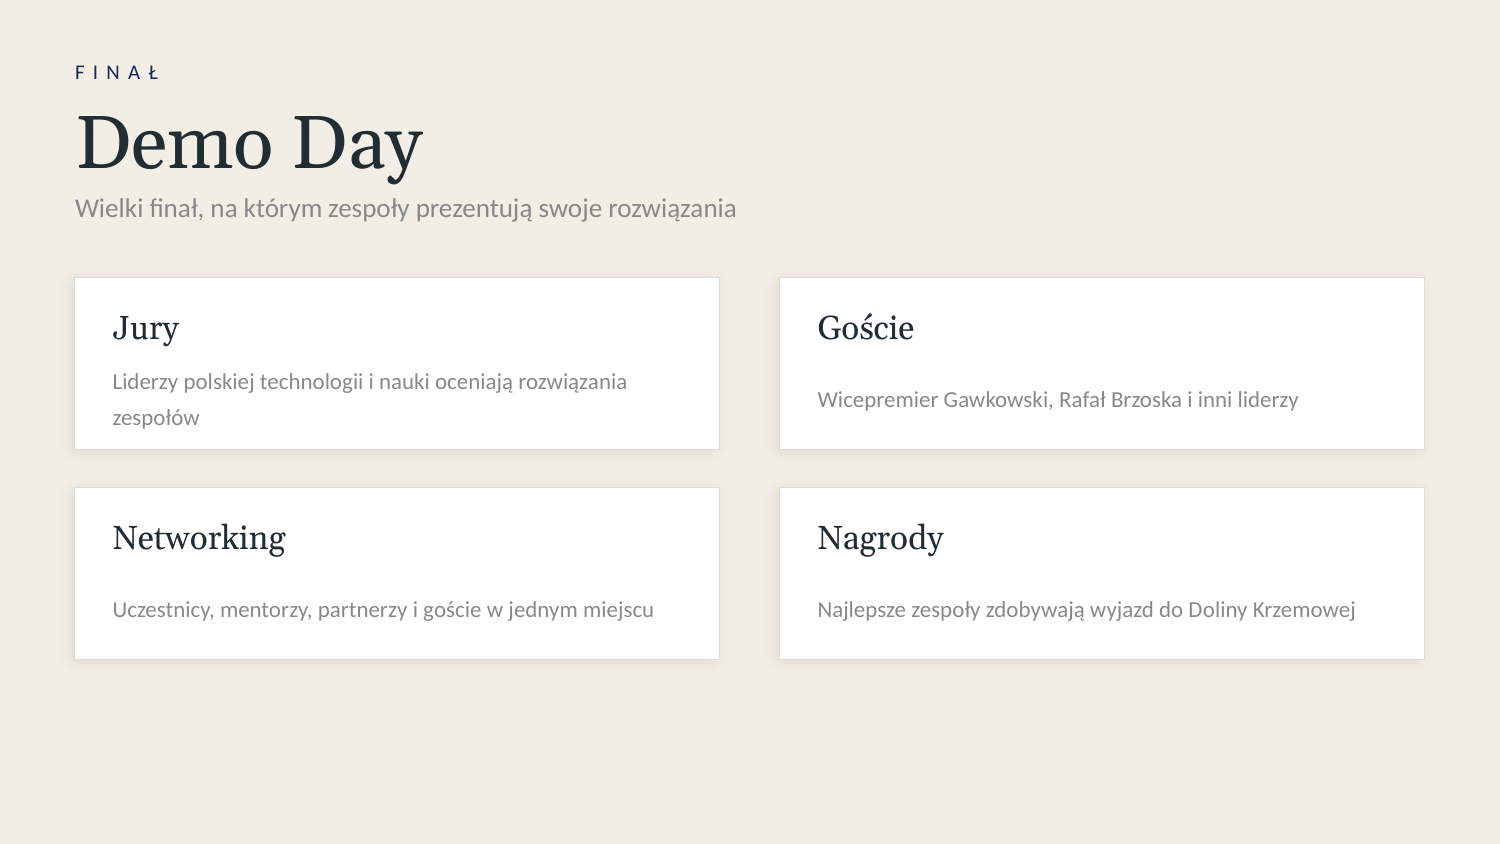

FINAŁ
Demo Day
Wielki finał, na którym zespoły prezentują swoje rozwiązania

Jury
Goście
Liderzy polskiej technologii i nauki oceniają rozwiązania zespołów
Wicepremier Gawkowski, Rafał Brzoska i inni liderzy

Networking
Nagrody
Uczestnicy, mentorzy, partnerzy i goście w jednym miejscu
Najlepsze zespoły zdobywają wyjazd do Doliny Krzemowej